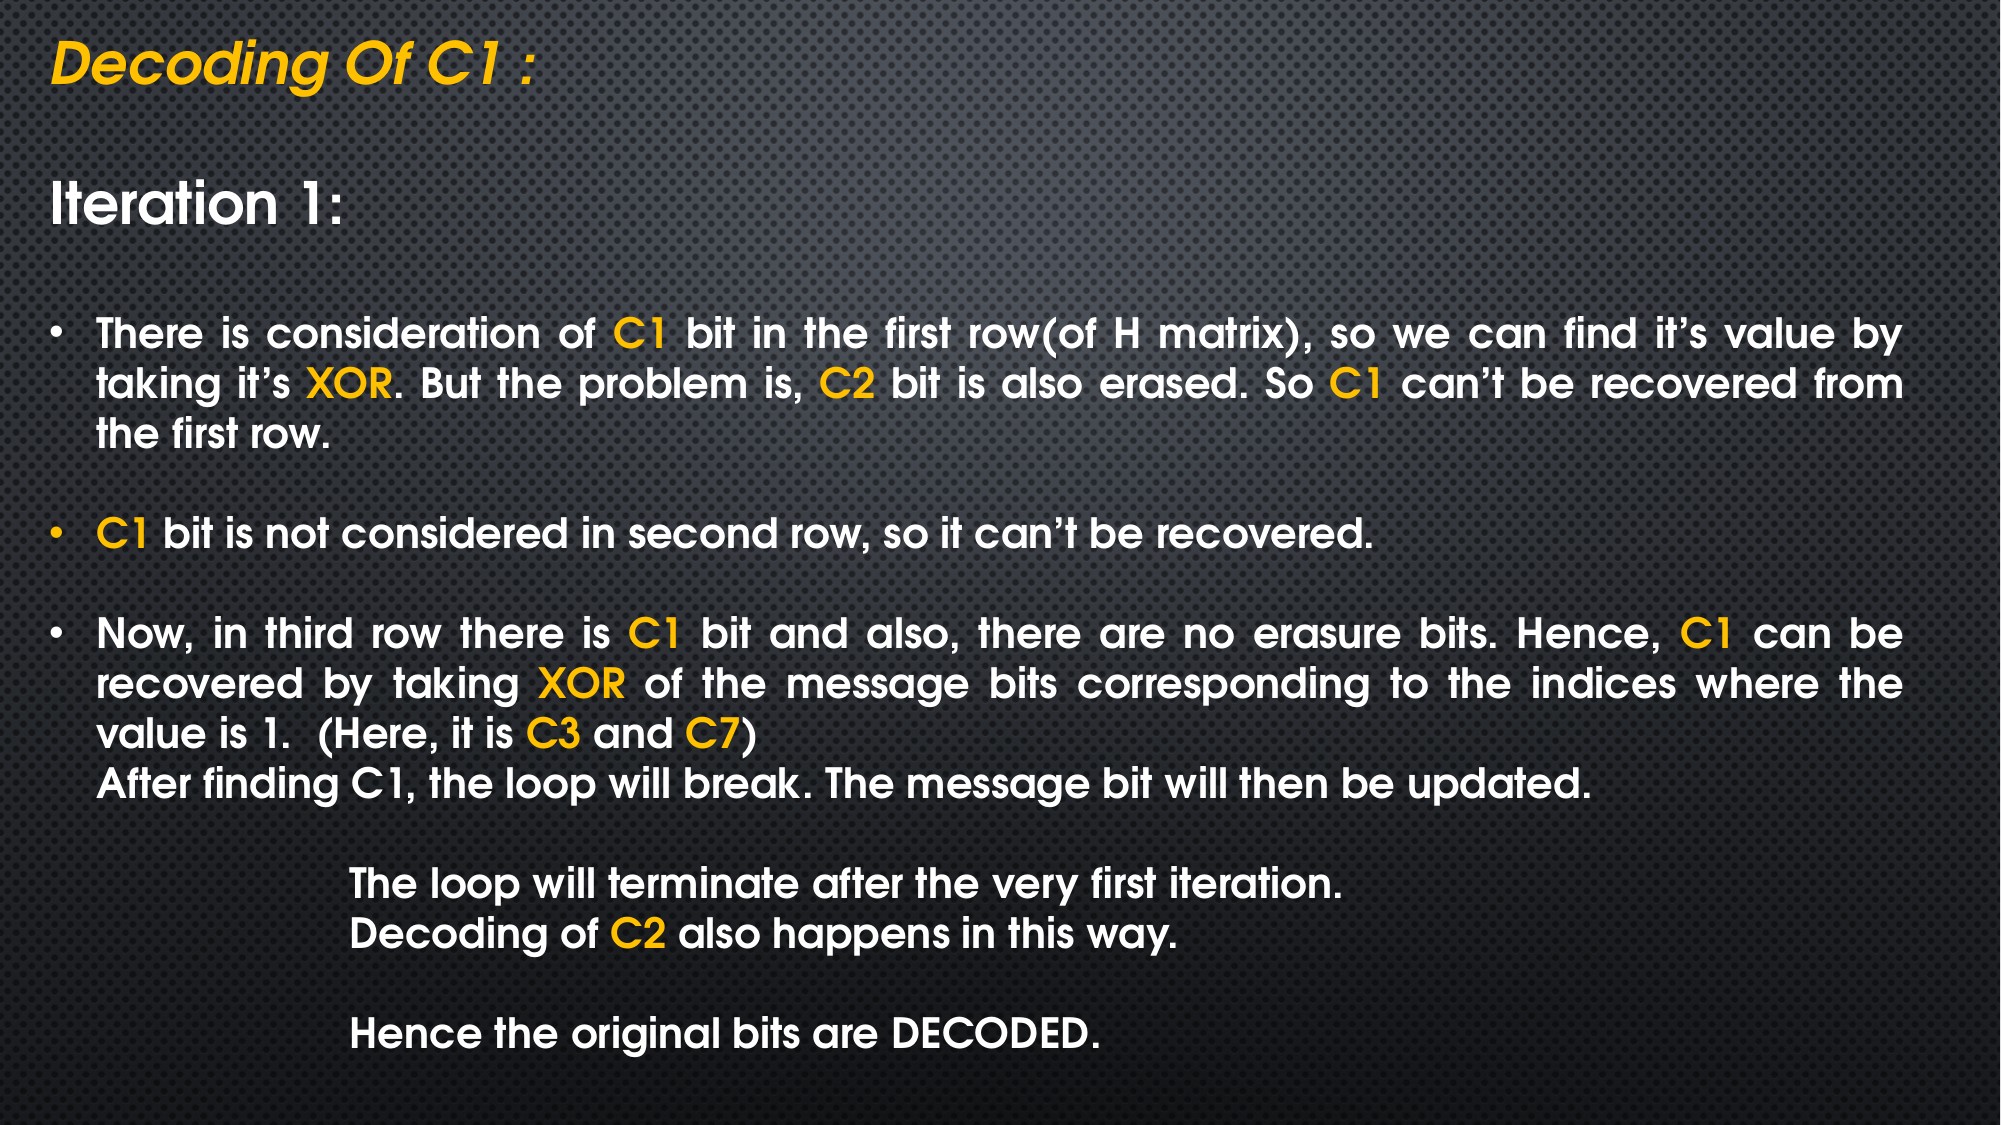

Decoding Of C1 :

Iteration 1:

There is consideration of C1 bit in the first row(of H matrix), so we can find it’s value by taking it’s XOR. But the problem is, C2 bit is also erased. So C1 can’t be recovered from the first row.

C1 bit is not considered in second row, so it can’t be recovered.

Now, in third row there is C1 bit and also, there are no erasure bits. Hence, C1 can be recovered by taking XOR of the message bits corresponding to the indices where the value is 1.  (Here, it is C3 and C7)
    After finding C1, the loop will break. The message bit will then be updated.

		The loop will terminate after the very first iteration.
		Decoding of C2 also happens in this way.

		Hence the original bits are DECODED.